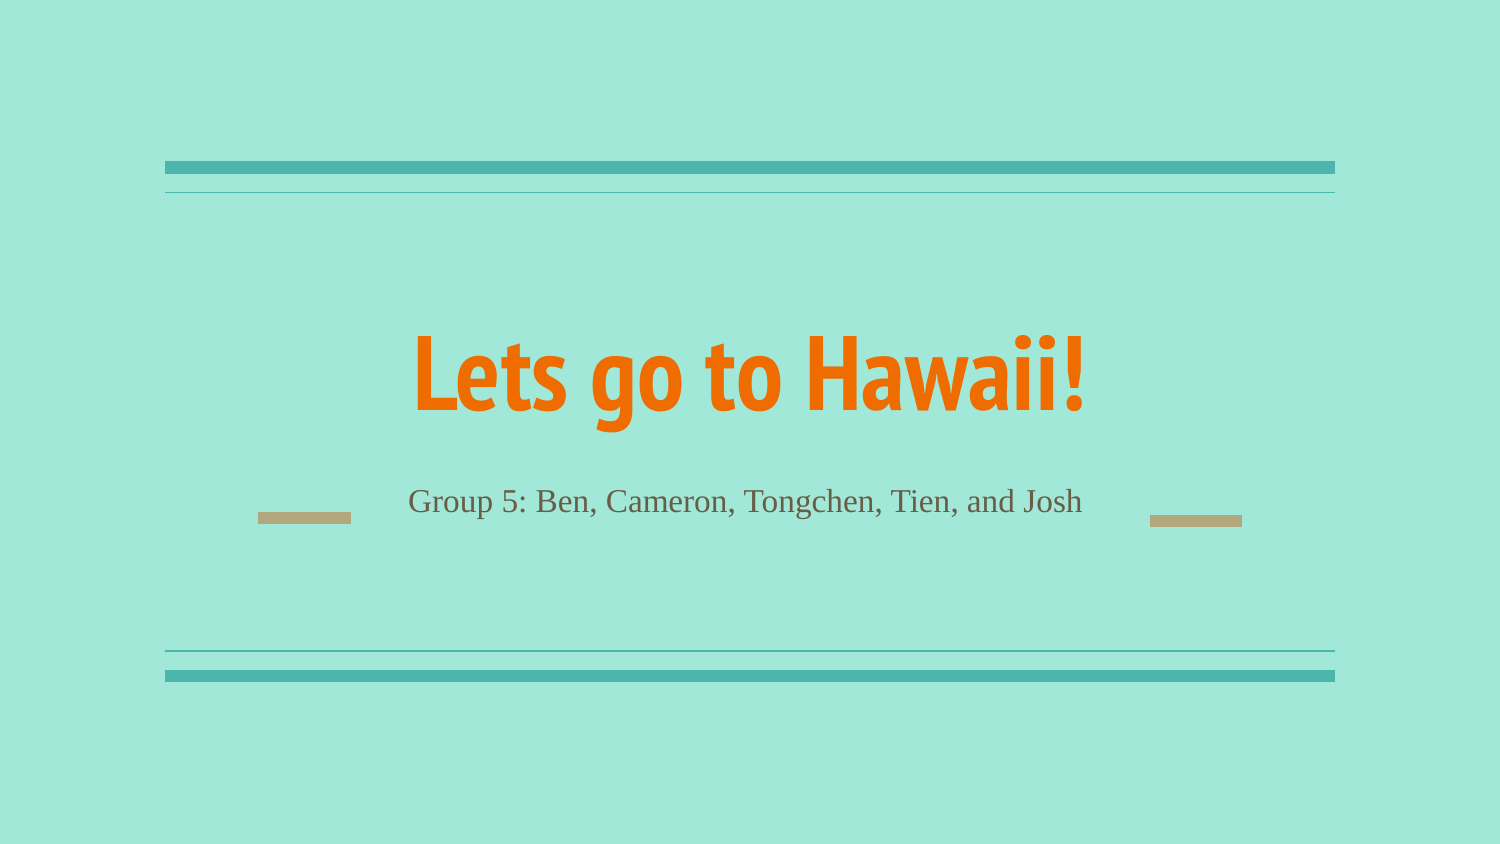

# Lets go to Hawaii!
Group 5: Ben, Cameron, Tongchen, Tien, and Josh